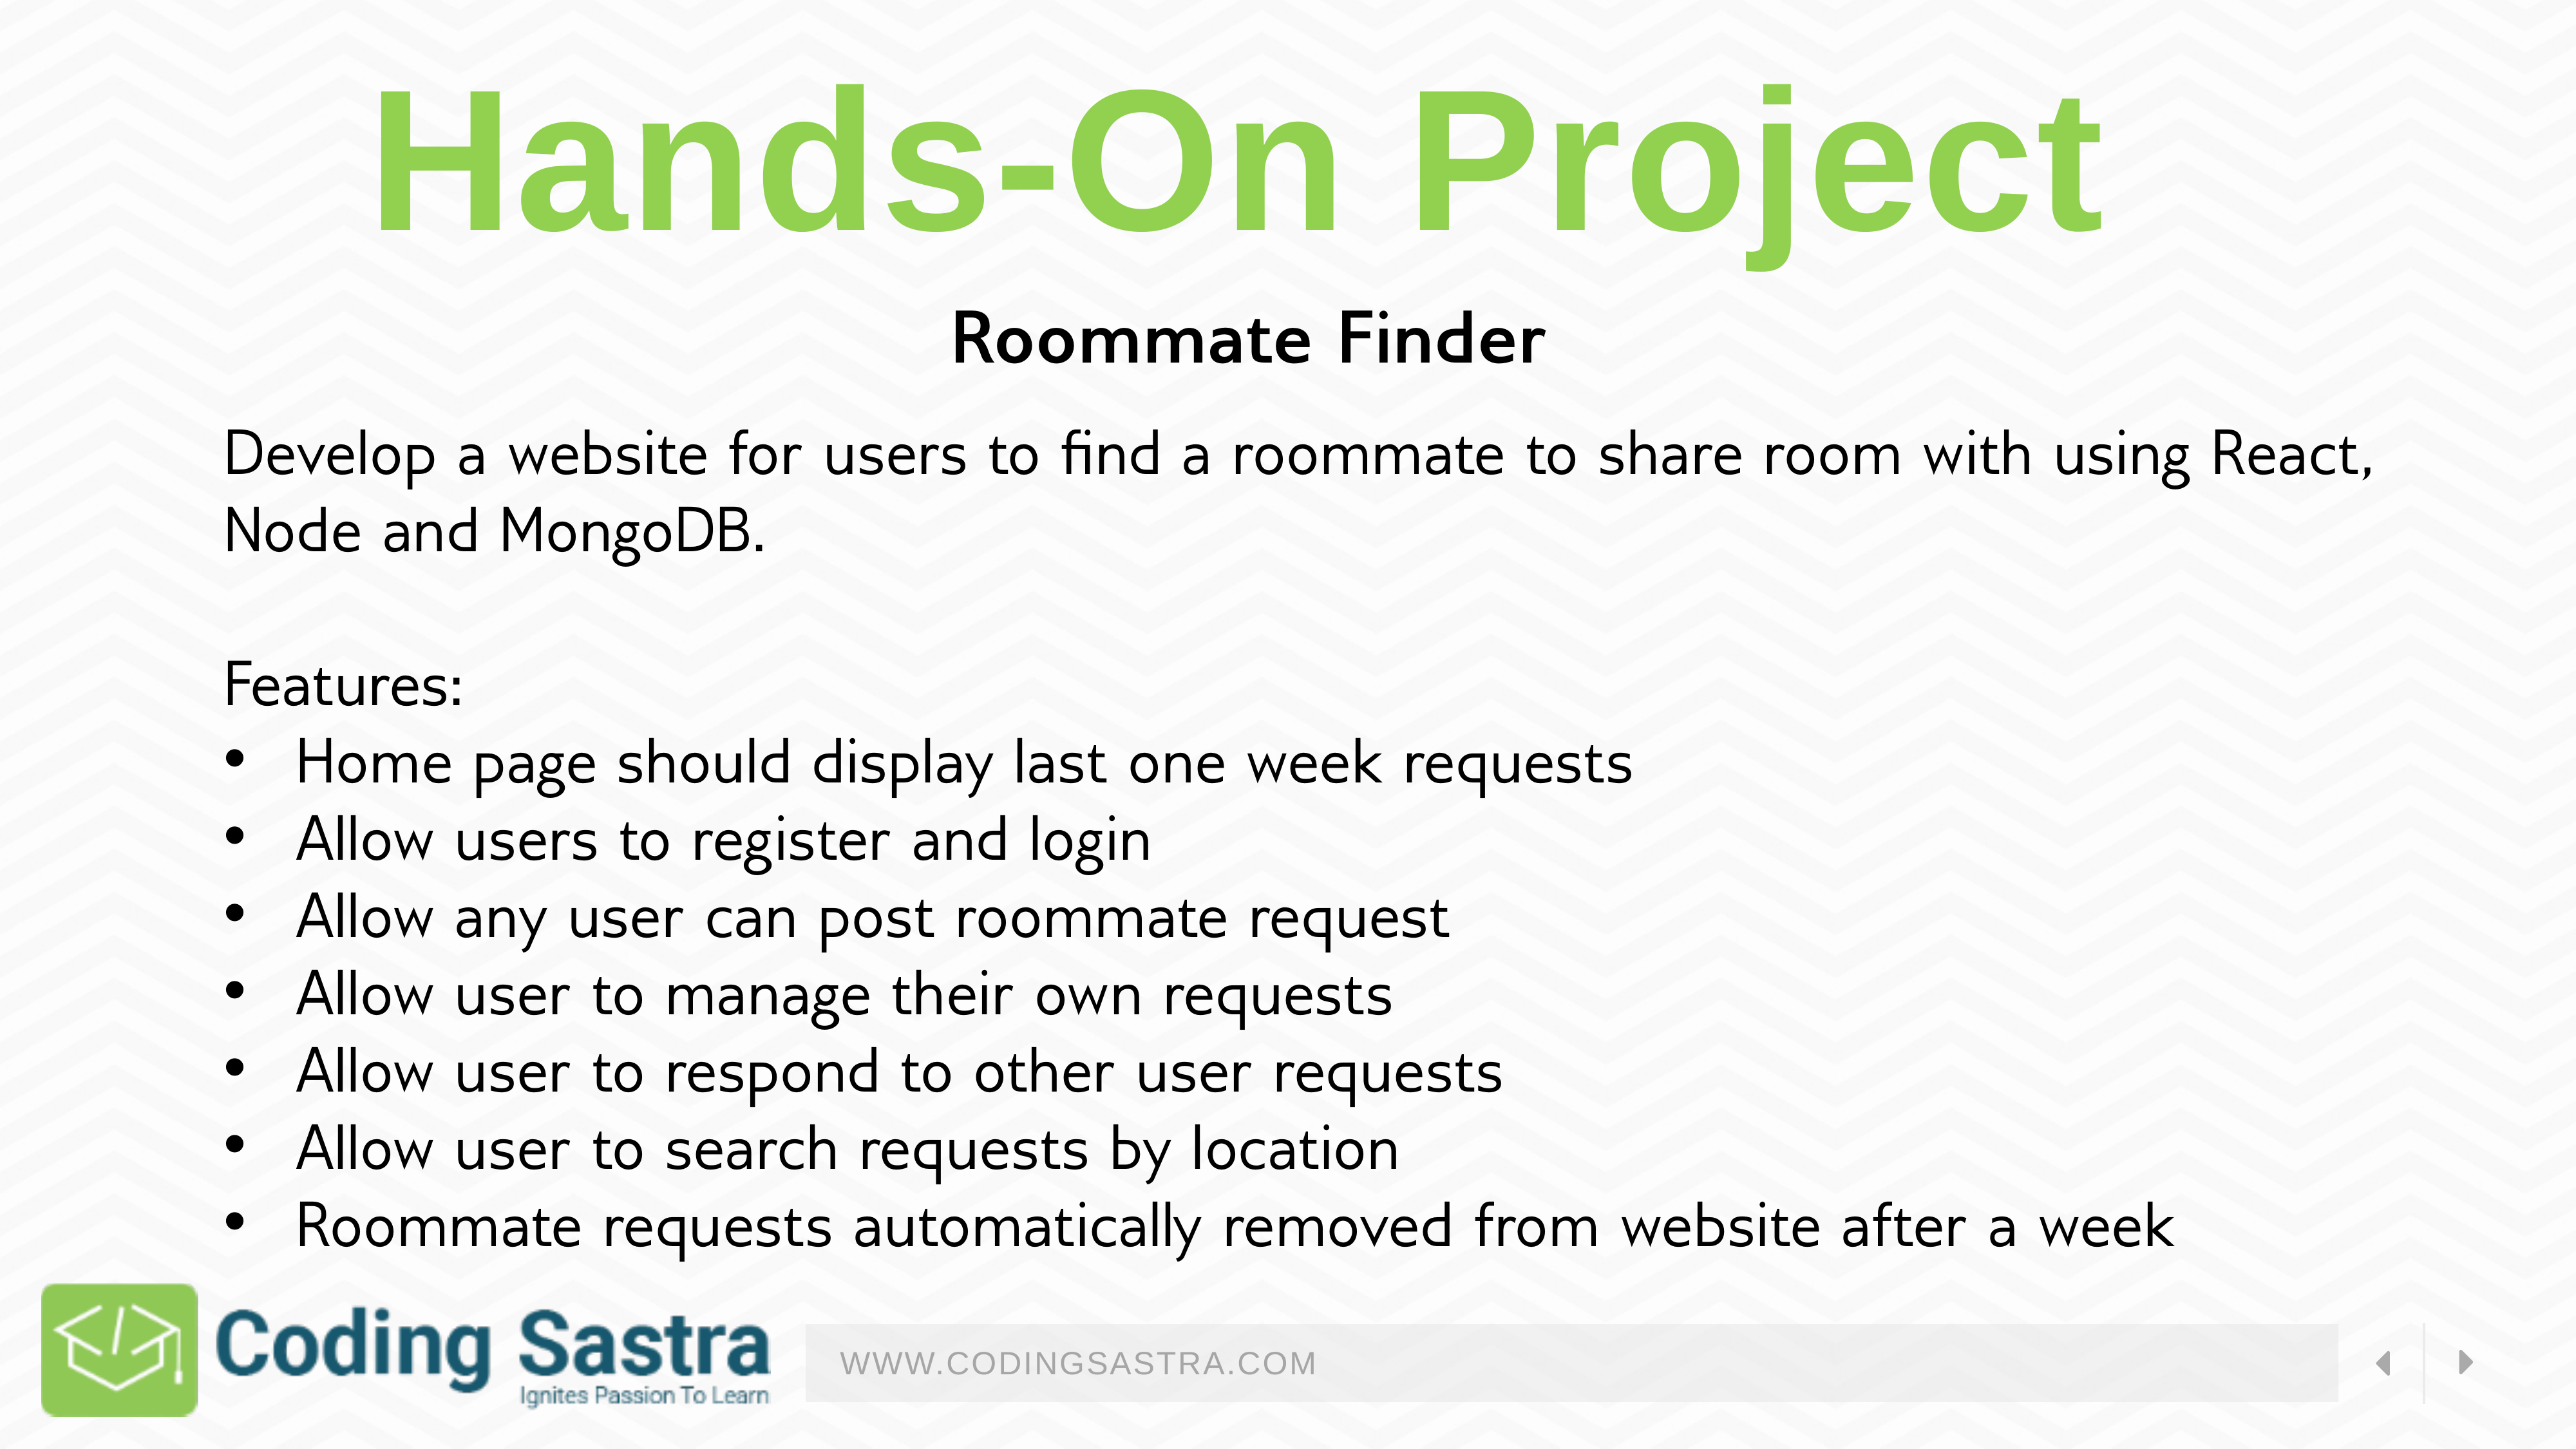

Hands-On Project
Roommate Finder
Develop a website for users to find a roommate to share room with using React,
Node and MongoDB.

Features:
Home page should display last one week requests
Allow users to register and login
Allow any user can post roommate request
Allow user to manage their own requests
Allow user to respond to other user requests
Allow user to search requests by location
Roommate requests automatically removed from website after a week